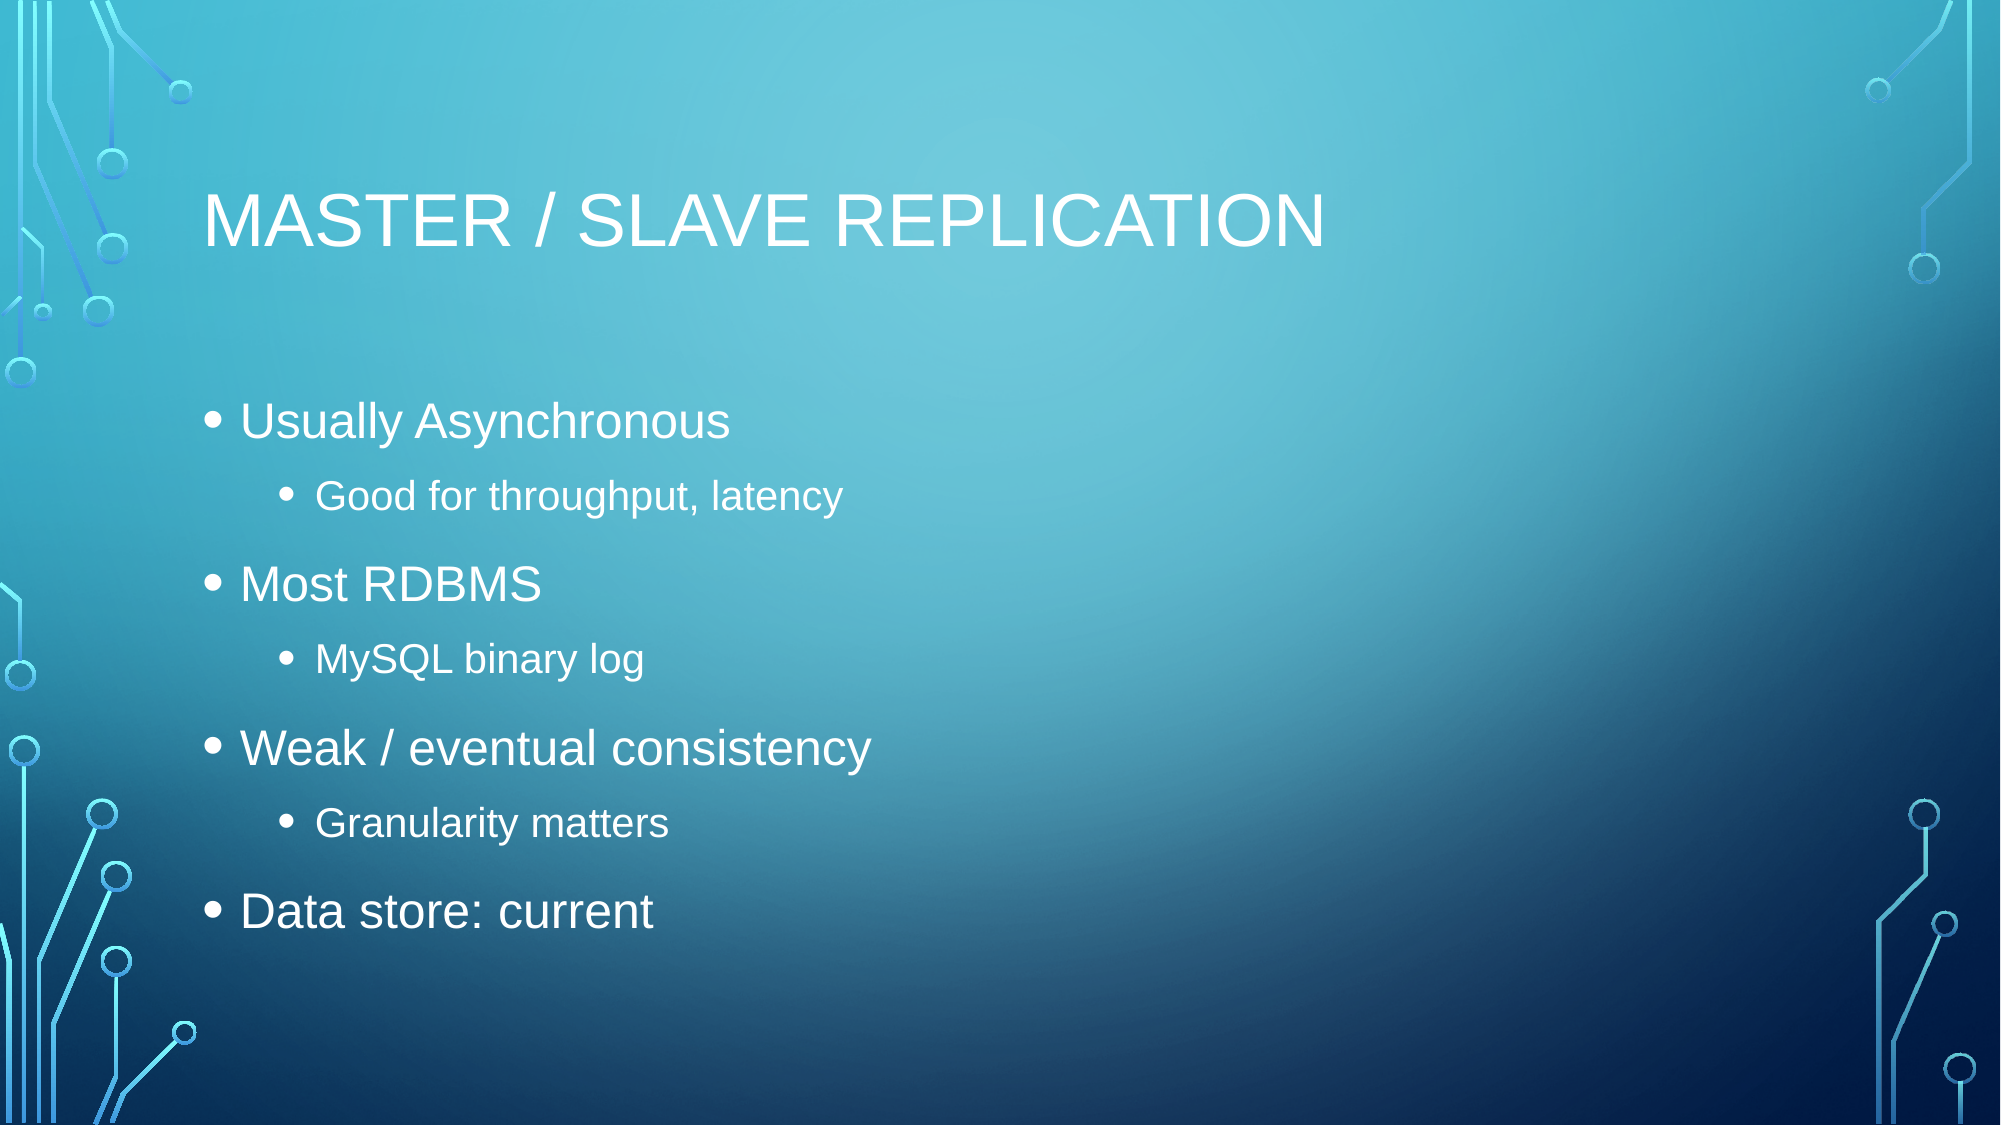

# Master / Slave Replication
Usually Asynchronous
Good for throughput, latency
Most RDBMS
MySQL binary log
Weak / eventual consistency
Granularity matters
Data store: current